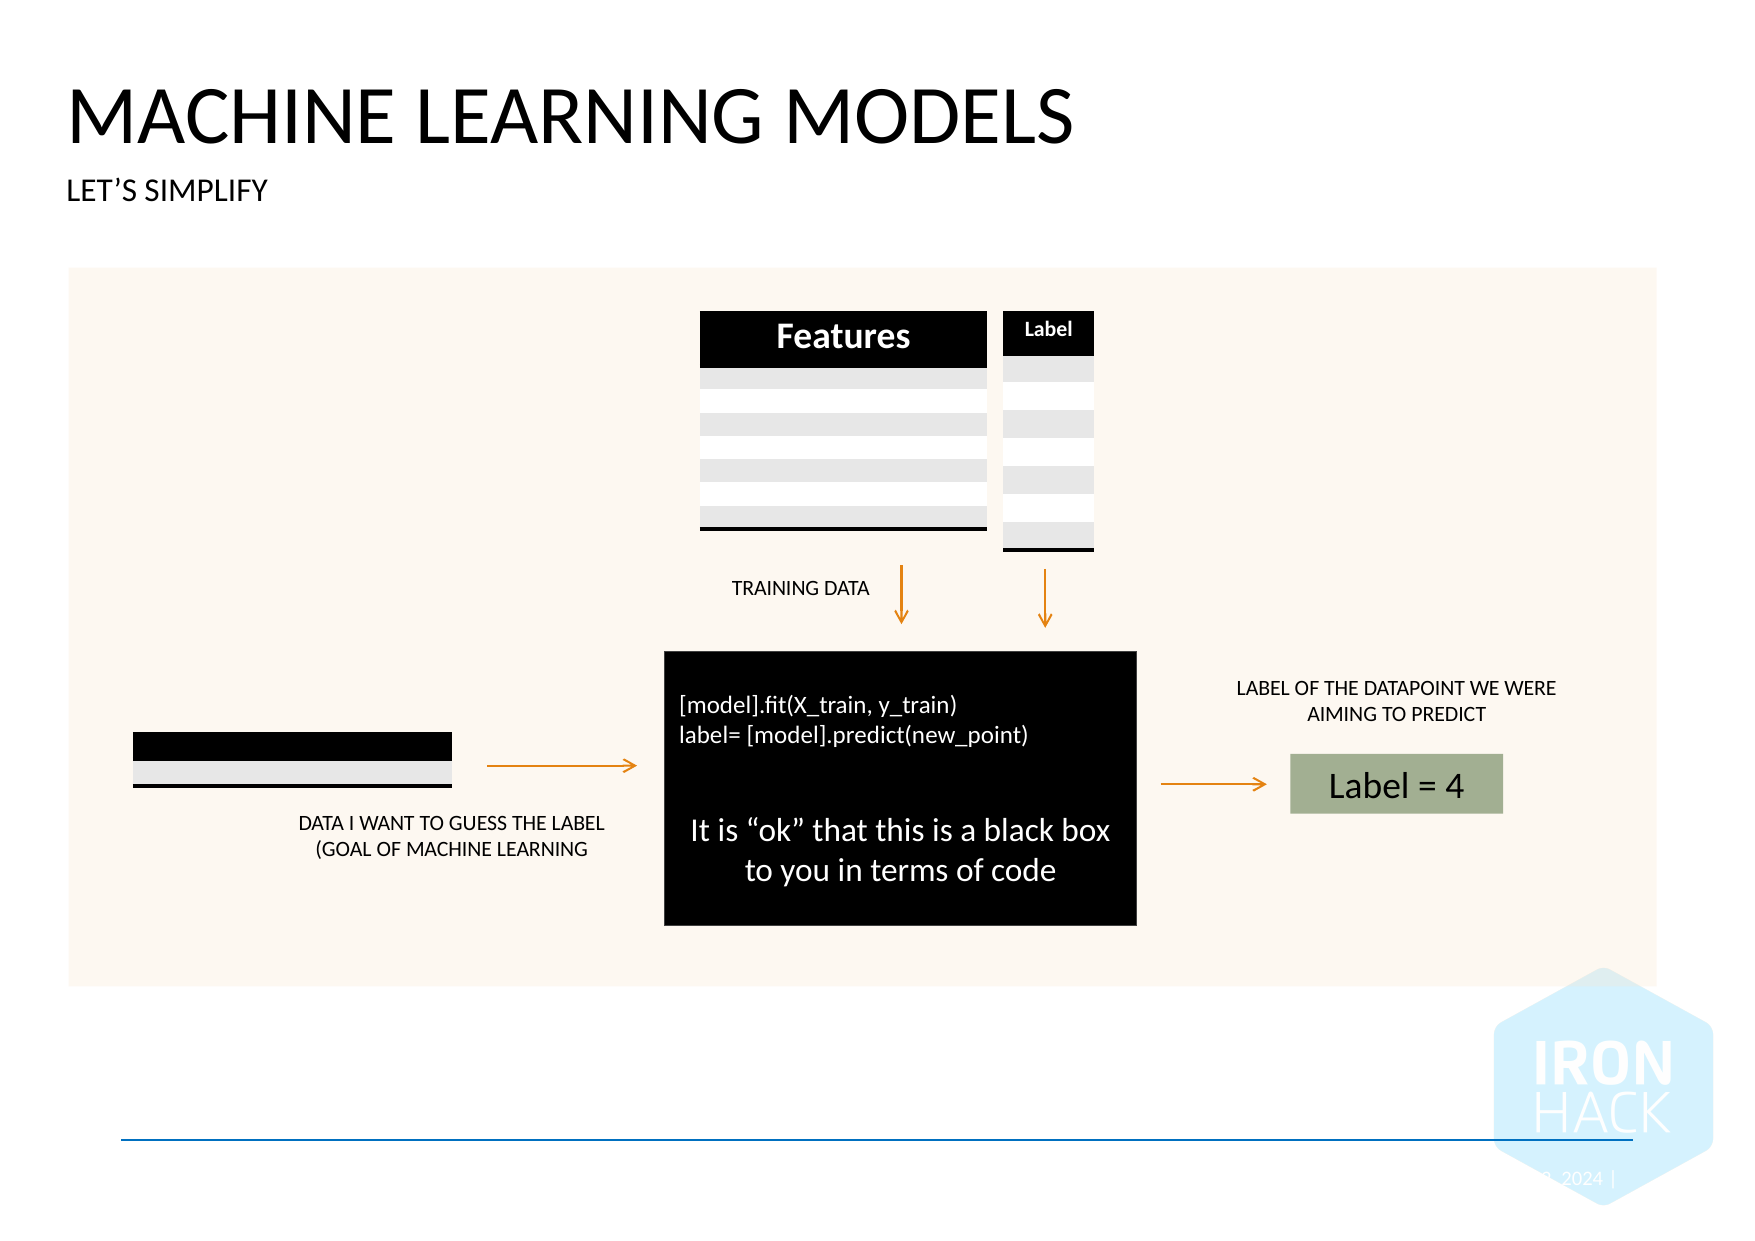

Machine Learning Models

Let’s simplify

| Features |  |  |  |  |  |  |  |
| --- | --- | --- | --- | --- | --- | --- | --- |
|  |  |  |  |  |  |  |  |
|  |  |  |  |  |  |  |  |
|  |  |  |  |  |  |  |  |
|  |  |  |  |  |  |  |  |
|  |  |  |  |  |  |  |  |
|  |  |  |  |  |  |  |  |
|  |  |  |  |  |  |  |  |
| Label |
| --- |
|  |
|  |
|  |
|  |
|  |
|  |
|  |
Training data

[model].fit(X_train, y_train)
label= [model].predict(new_point)

It is “ok” that this is a black box to you in terms of code

Label of the datapoint we were aiming to predict
|  |  |  |  |  |  |  |  |
| --- | --- | --- | --- | --- | --- | --- | --- |
|  |  |  |  |  |  |  |  |
Label = 4
Data I want to guess the label
(Goal of Machine Learning

May 22, 2024 |
120